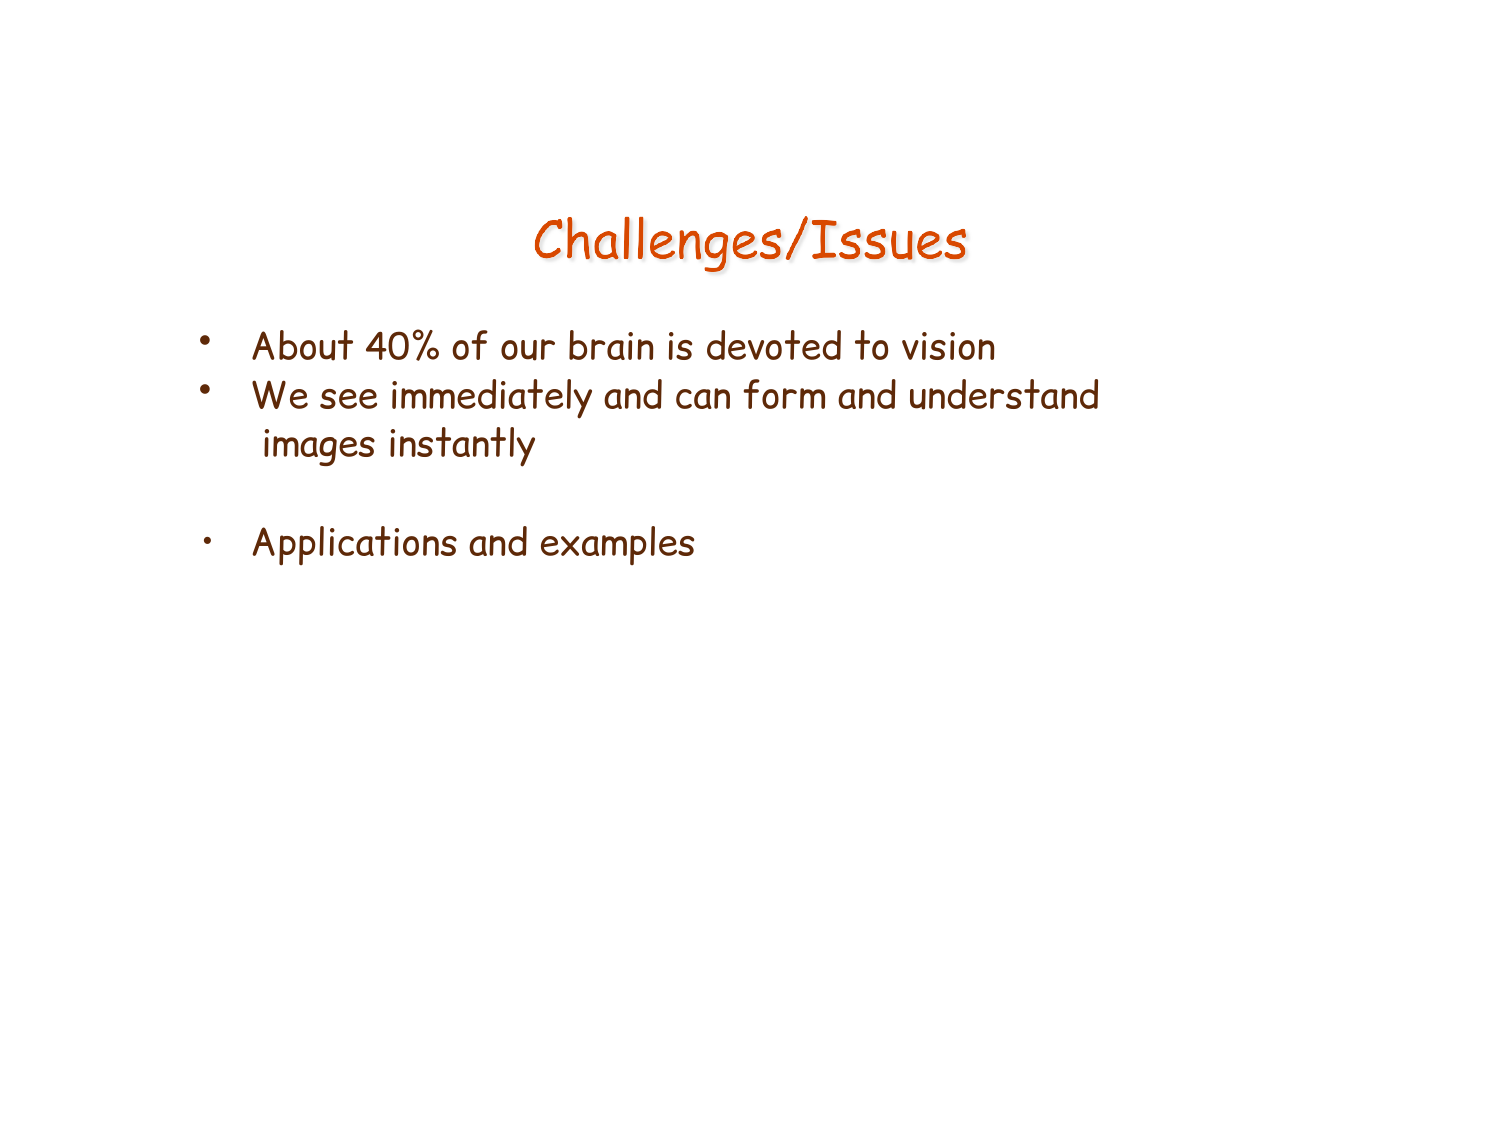

About 40% of our brain is devoted to vision
We see immediately and can form and understand  images instantly

Applications and examples